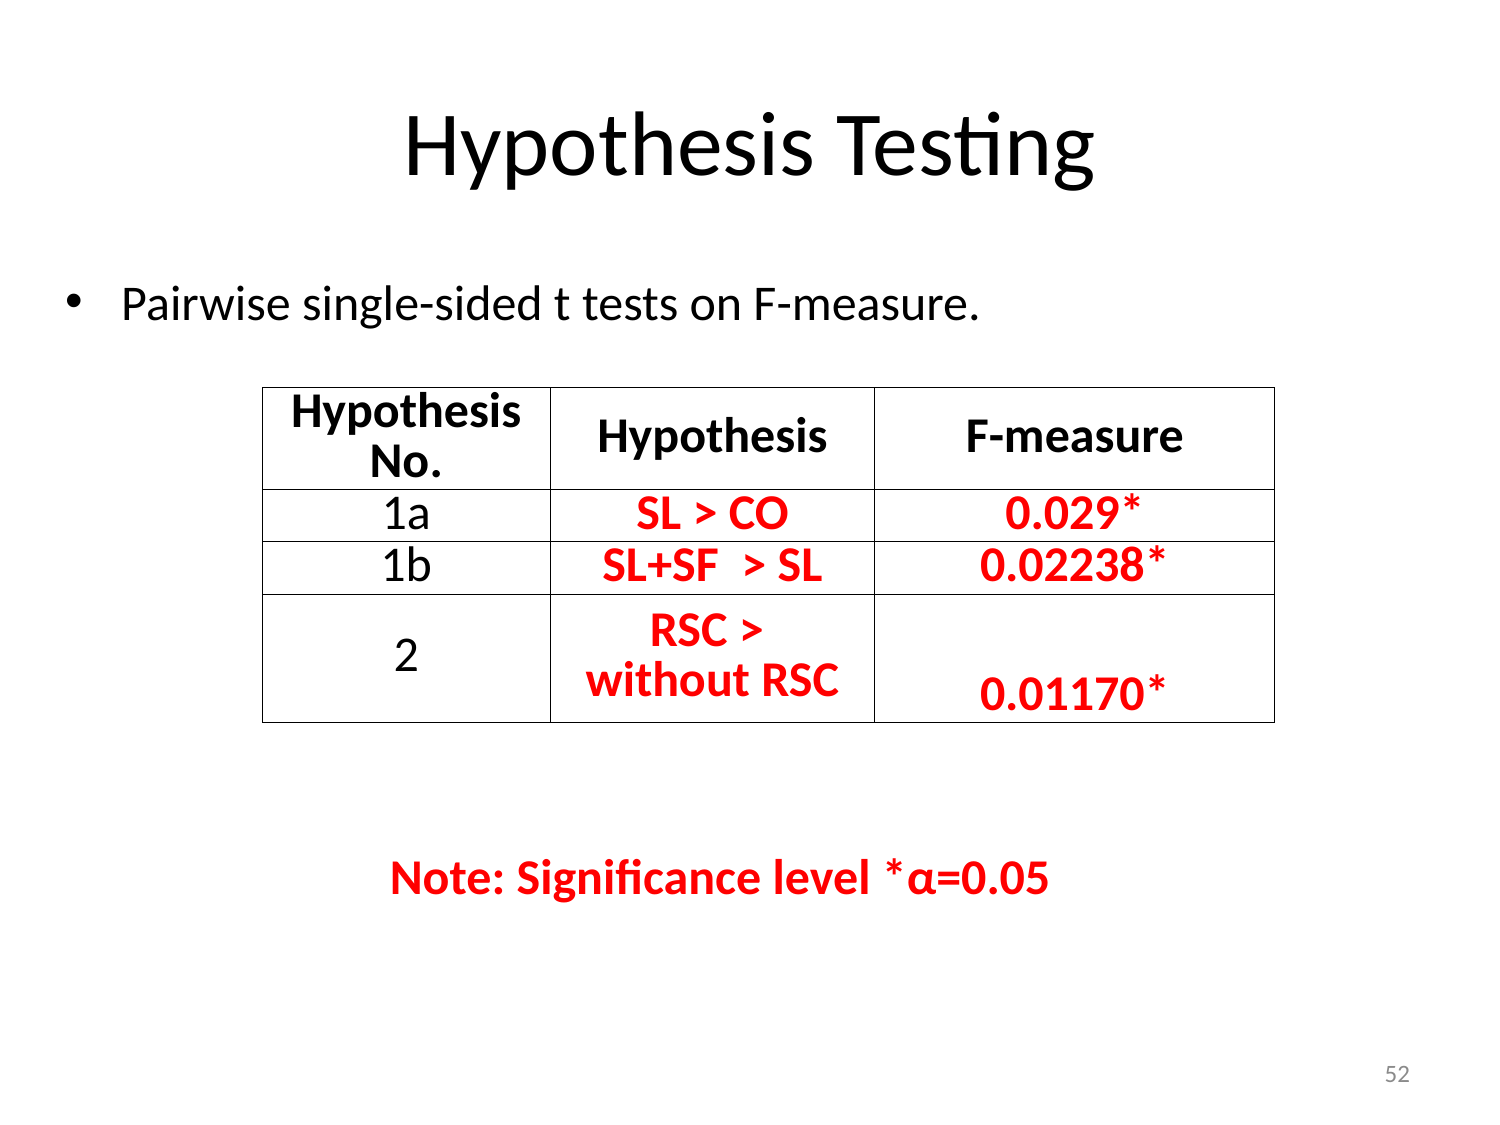

# Hypothesis Testing
Pairwise single-sided t tests on F-measure.

| Hypothesis No. | Hypothesis | F-measure |
| --- | --- | --- |
| 1a | SL > CO | 0.029\* |
| 1b | SL+SF > SL | 0.02238\* |
| 2 | RSC > without RSC | 0.01170\* |
Note: Significance level *α=0.05
52